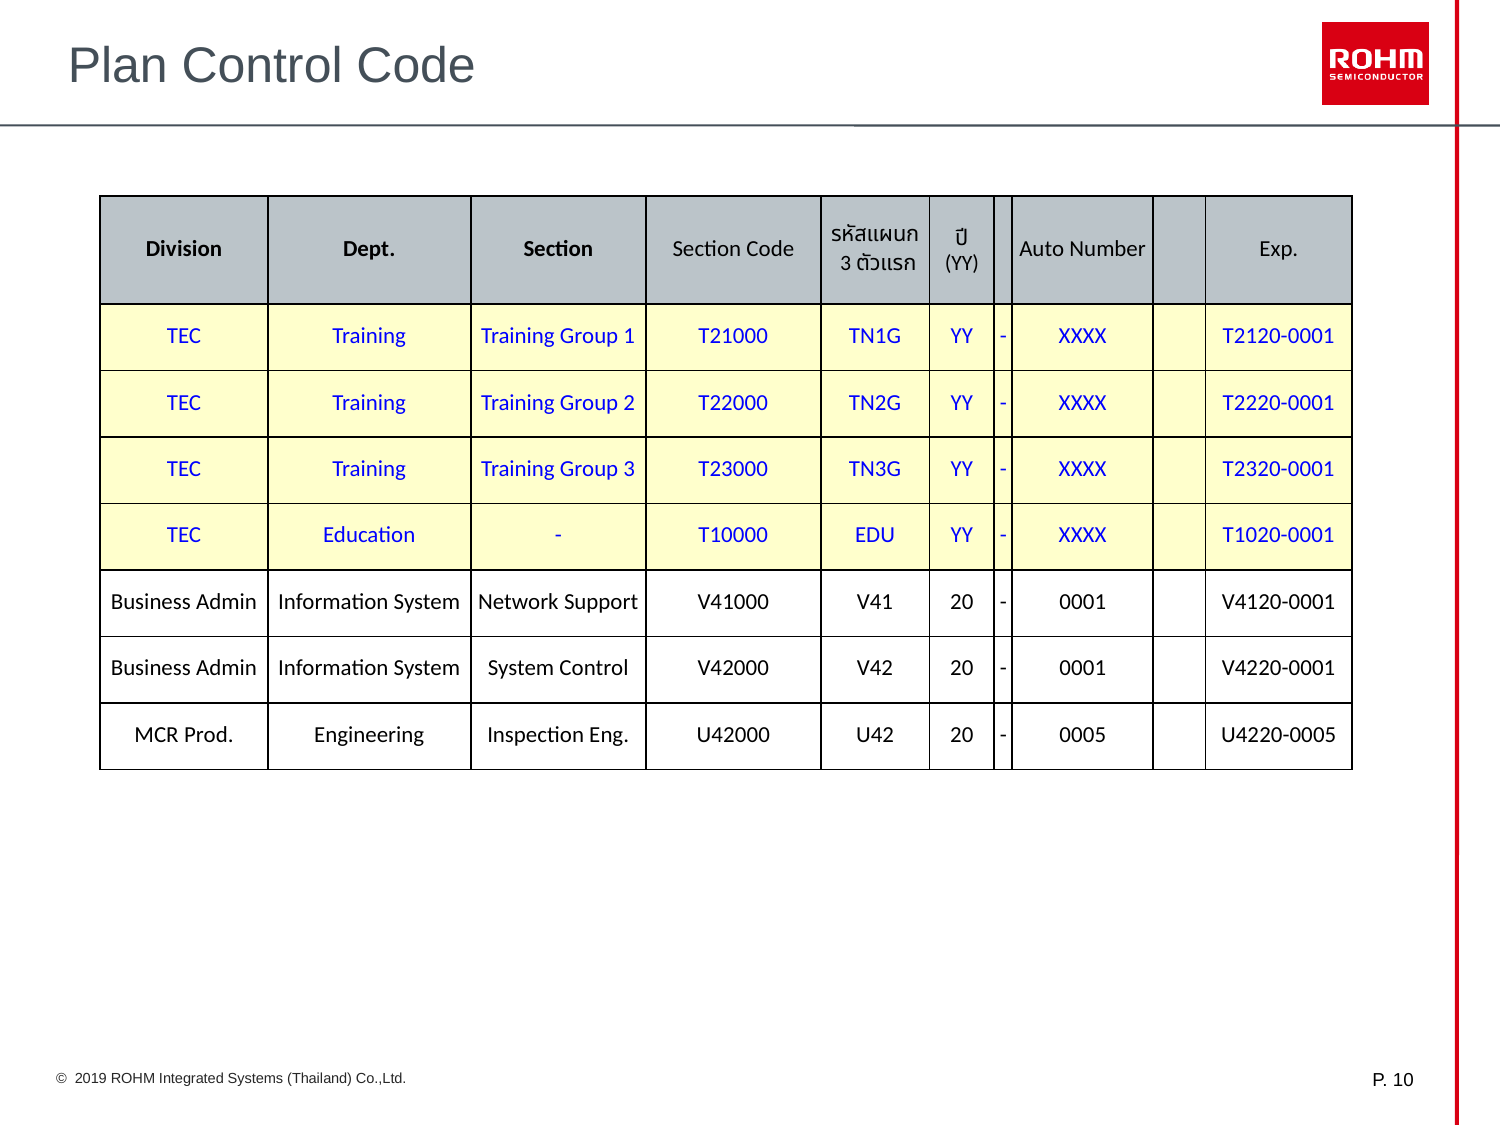

# Plan Control Code
| Division | Dept. | Section | Section Code | รหัสแผนก 3 ตัวแรก | ปี (YY) |  | Auto Number |  | Exp. |
| --- | --- | --- | --- | --- | --- | --- | --- | --- | --- |
| TEC | Training | Training Group 1 | T21000 | TN1G | YY | - | XXXX |  | T2120-0001 |
| TEC | Training | Training Group 2 | T22000 | TN2G | YY | - | XXXX |  | T2220-0001 |
| TEC | Training | Training Group 3 | T23000 | TN3G | YY | - | XXXX |  | T2320-0001 |
| TEC | Education | - | T10000 | EDU | YY | - | XXXX |  | T1020-0001 |
| Business Admin | Information System | Network Support | V41000 | V41 | 20 | - | 0001 |  | V4120-0001 |
| Business Admin | Information System | System Control | V42000 | V42 | 20 | - | 0001 |  | V4220-0001 |
| MCR Prod. | Engineering | Inspection Eng. | U42000 | U42 | 20 | - | 0005 |  | U4220-0005 |